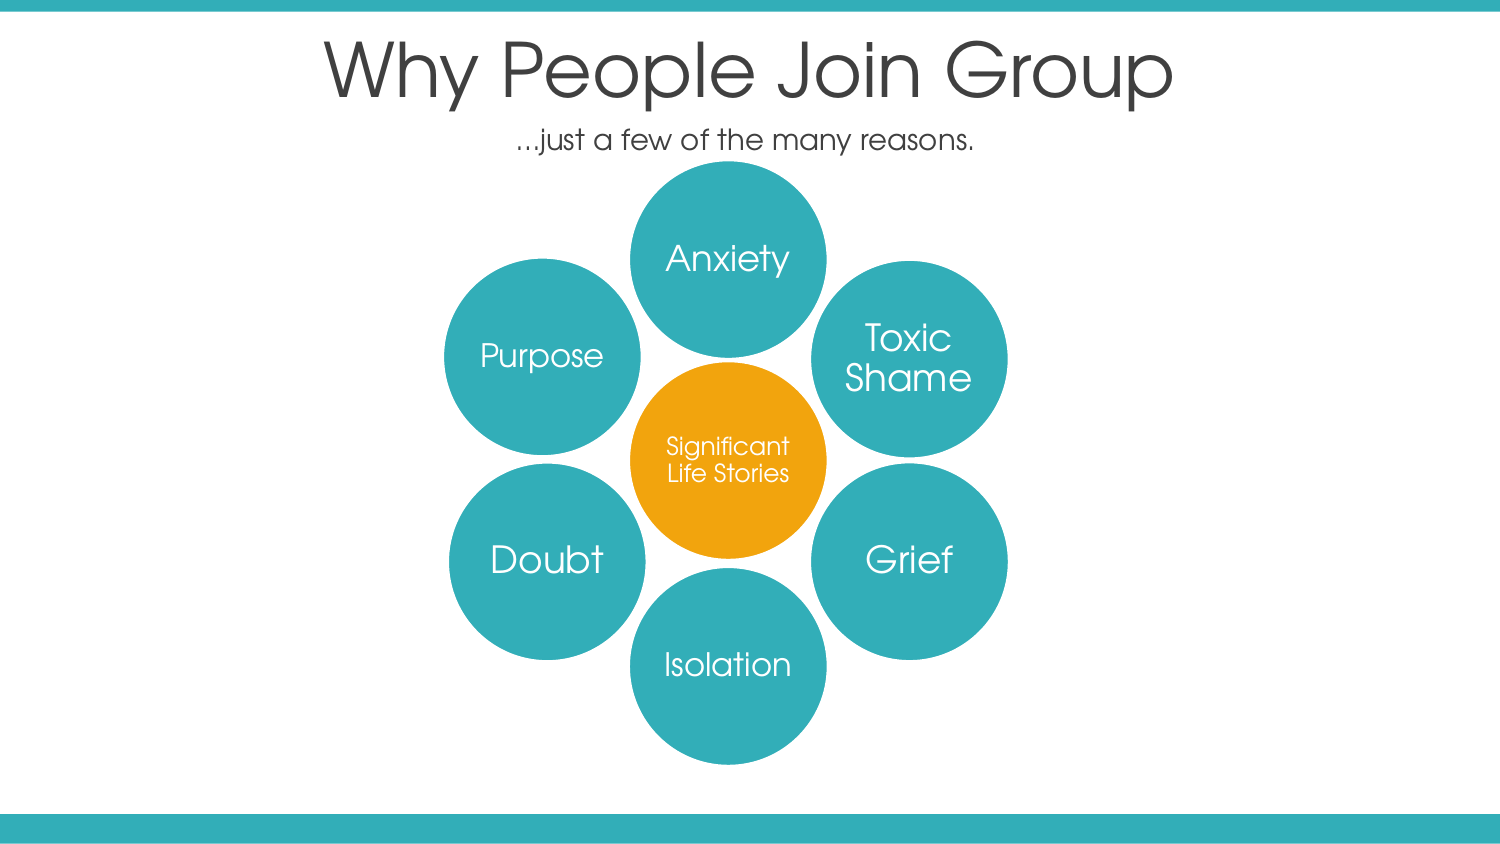

Why People Join Group
…just a few of the many reasons.
Anxiety
Purpose
Toxic Shame
Significant Life Stories
Grief
Doubt
Isolation